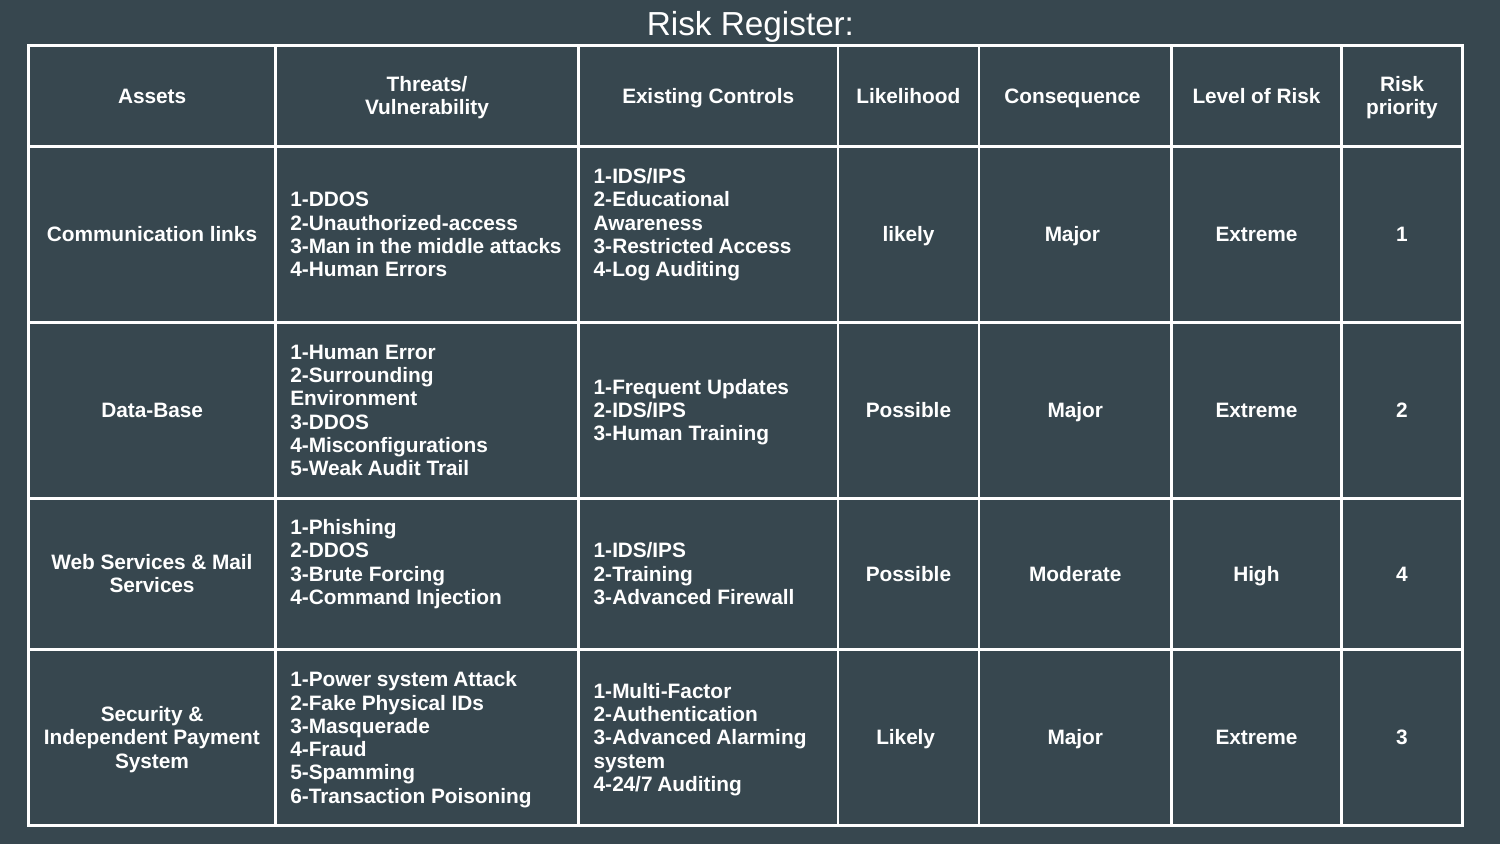

Risk Register:
| Assets | Threats/ Vulnerability | Existing Controls | Likelihood | Consequence | Level of Risk | Risk priority |
| --- | --- | --- | --- | --- | --- | --- |
| Communication links | 1-DDOS 2-Unauthorized-access 3-Man in the middle attacks 4-Human Errors | 1-IDS/IPS 2-Educational Awareness 3-Restricted Access 4-Log Auditing | likely | Major | Extreme | 1 |
| Data-Base | 1-Human Error 2-Surrounding Environment 3-DDOS 4-Misconfigurations 5-Weak Audit Trail | 1-Frequent Updates 2-IDS/IPS 3-Human Training | Possible | Major | Extreme | 2 |
| Web Services & Mail Services | 1-Phishing 2-DDOS 3-Brute Forcing 4-Command Injection | 1-IDS/IPS 2-Training 3-Advanced Firewall | Possible | Moderate | High | 4 |
| Security & Independent Payment System | 1-Power system Attack 2-Fake Physical IDs 3-Masquerade 4-Fraud 5-Spamming 6-Transaction Poisoning | 1-Multi-Factor 2-Authentication 3-Advanced Alarming system 4-24/7 Auditing | Likely | Major | Extreme | 3 |